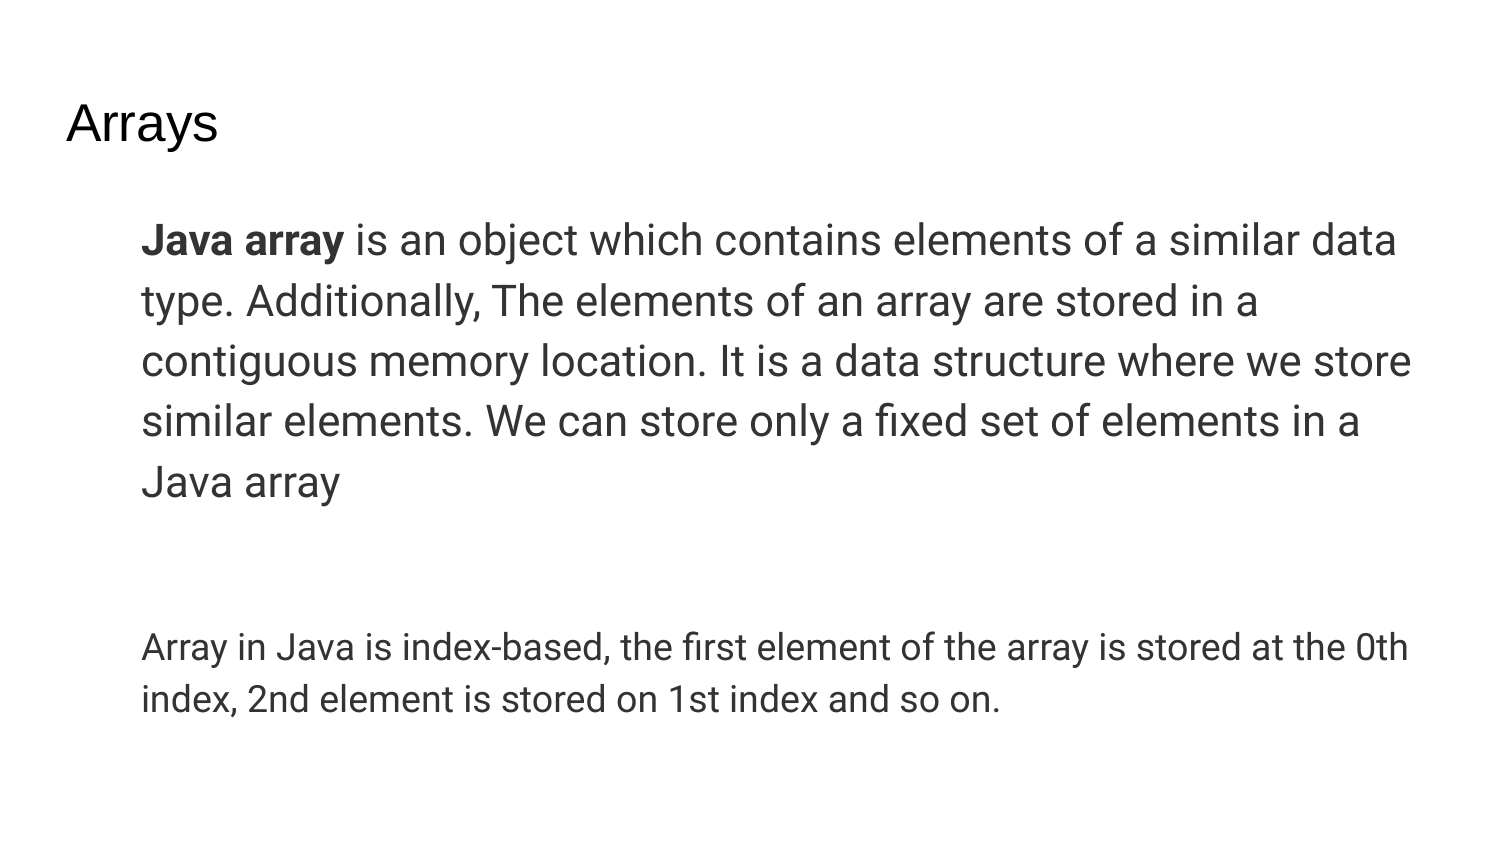

# Arrays
Java array is an object which contains elements of a similar data type. Additionally, The elements of an array are stored in a contiguous memory location. It is a data structure where we store similar elements. We can store only a fixed set of elements in a Java array

Array in Java is index-based, the first element of the array is stored at the 0th index, 2nd element is stored on 1st index and so on.